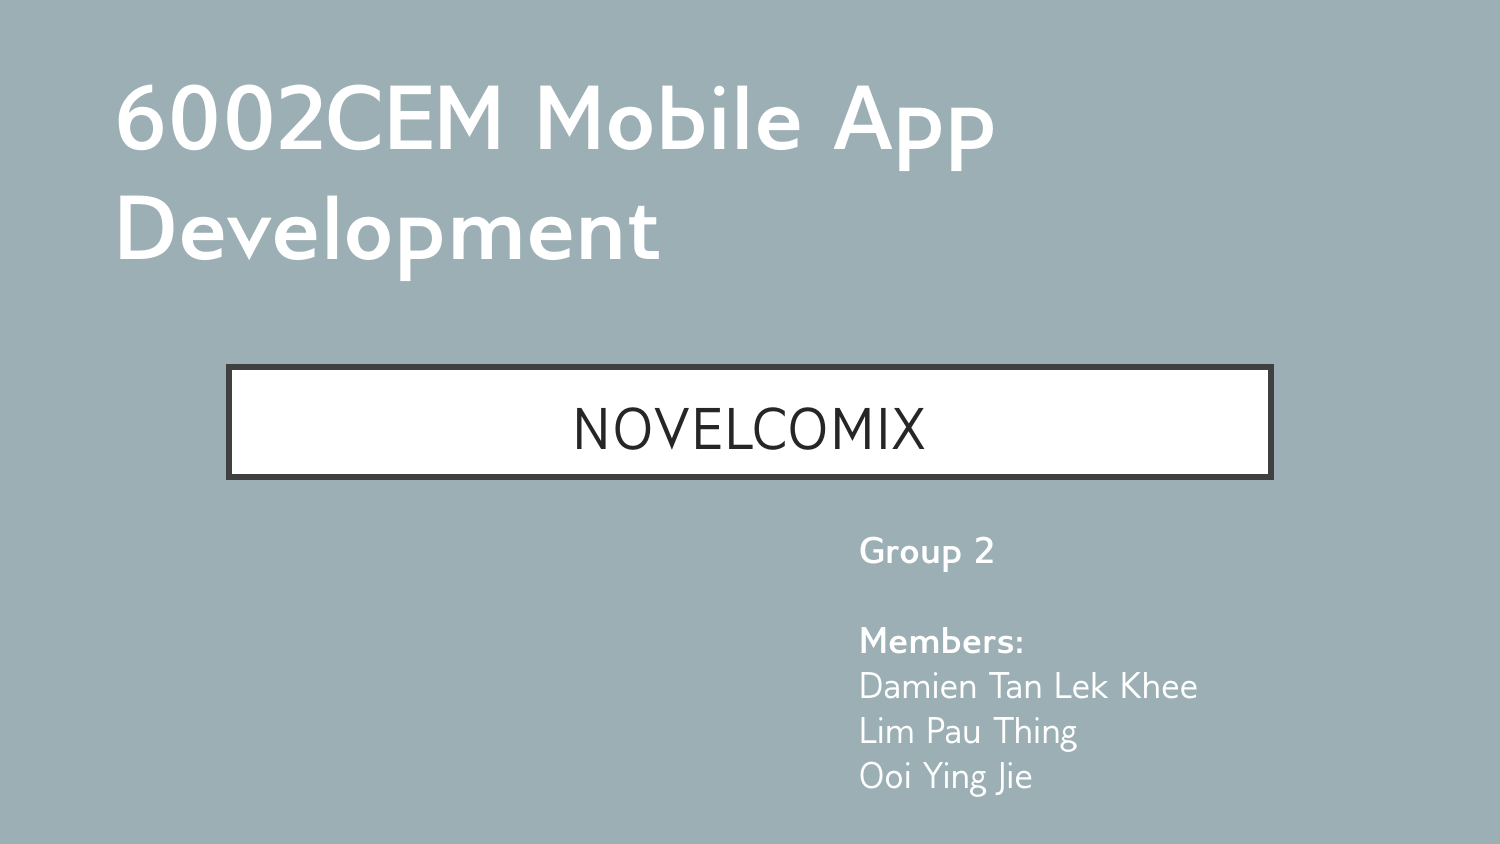

6002CEM Mobile App Development
# NovelComix
Group 2

Members:
Damien Tan Lek Khee
Lim Pau Thing
Ooi Ying Jie